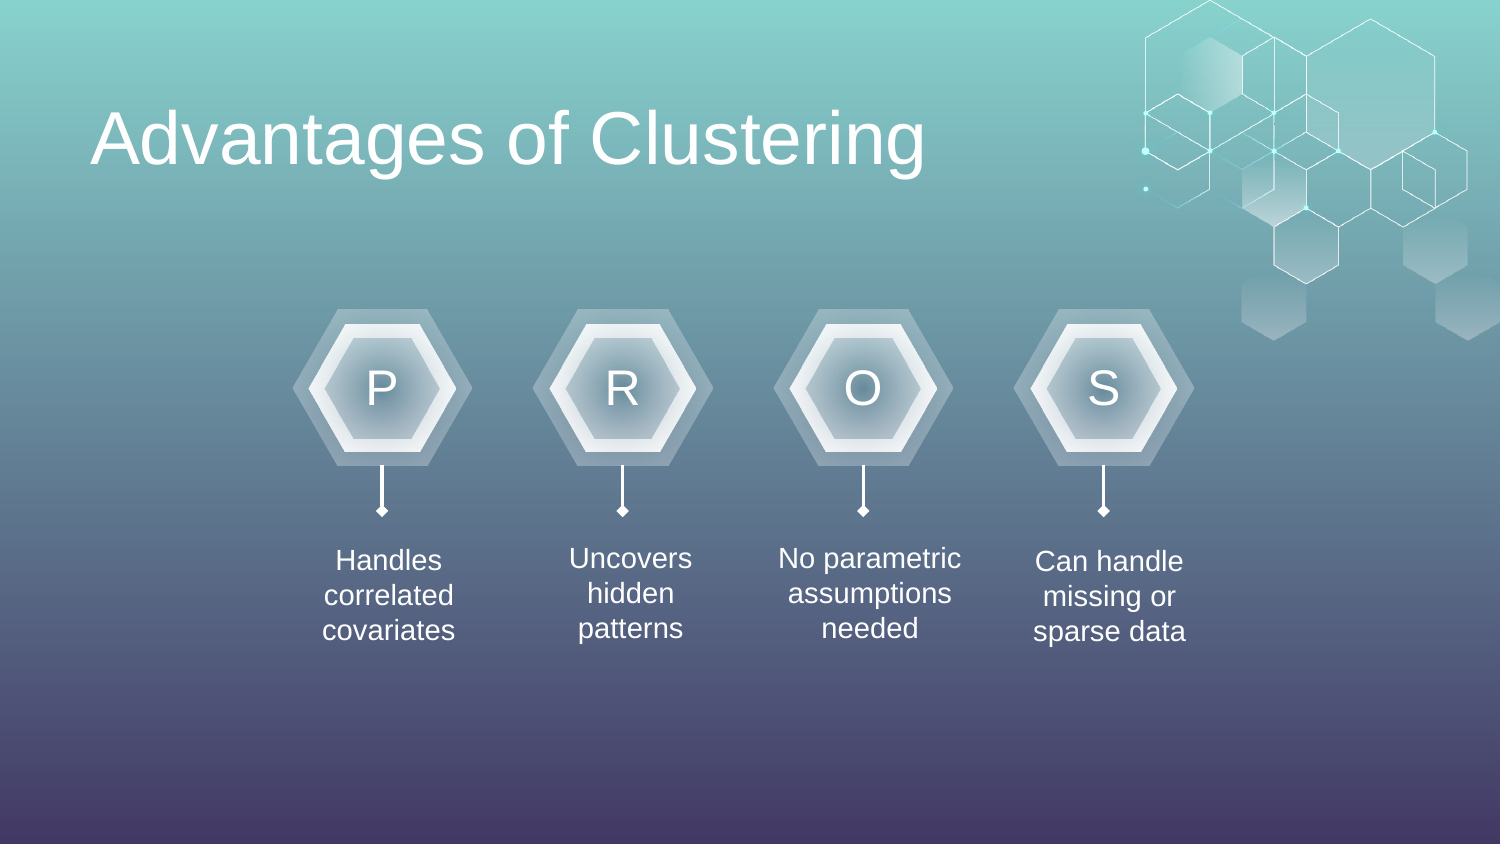

# Advantages of Clustering

P
R
O
S
No parametric assumptions needed
Uncovers hidden patterns
Handles correlated covariates

Can handle missing or sparse data